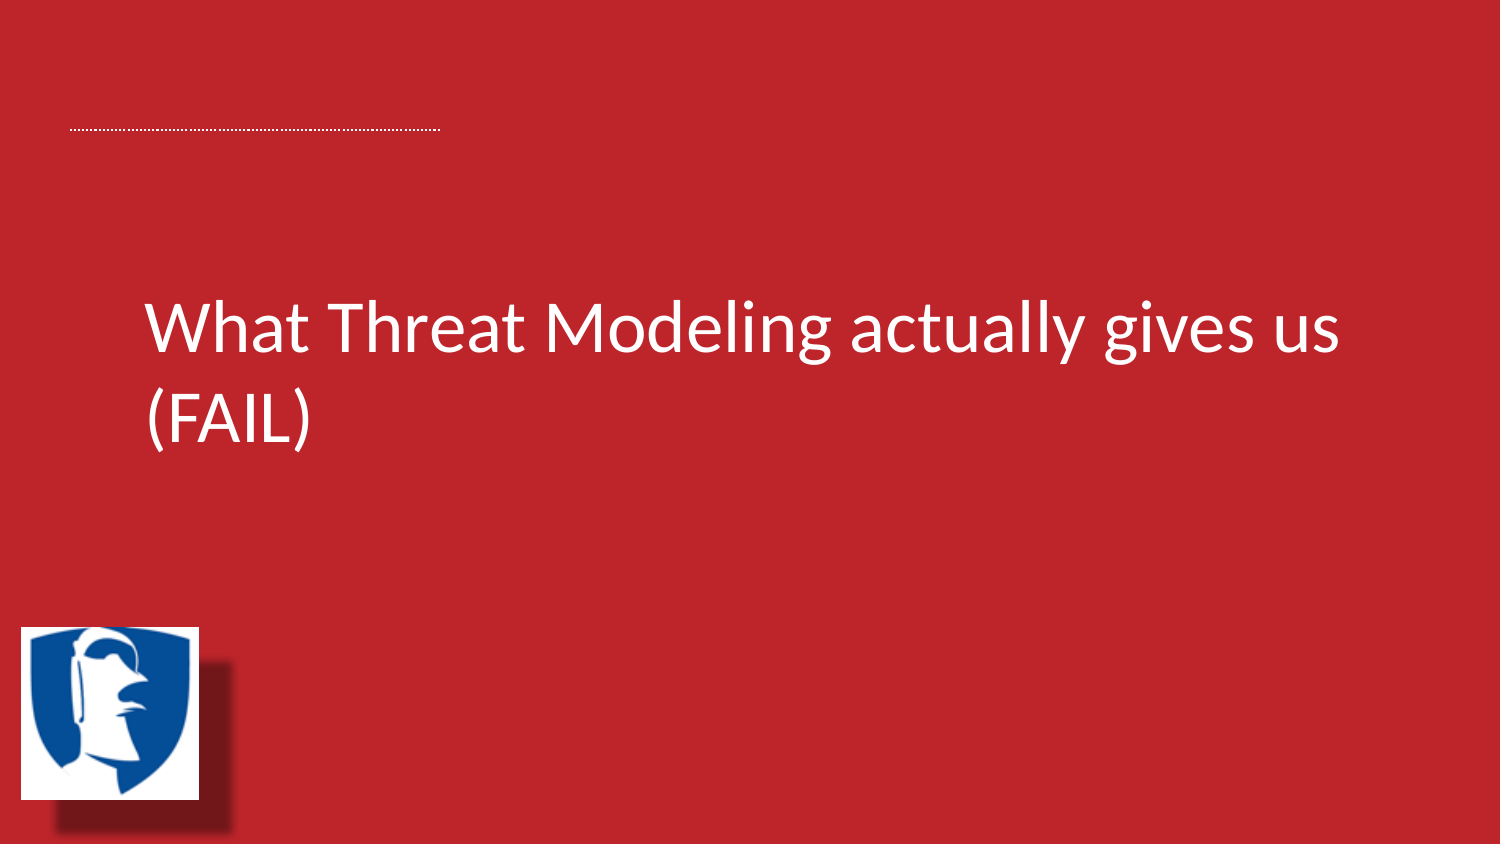

What Threat Modeling actually gives us (FAIL)